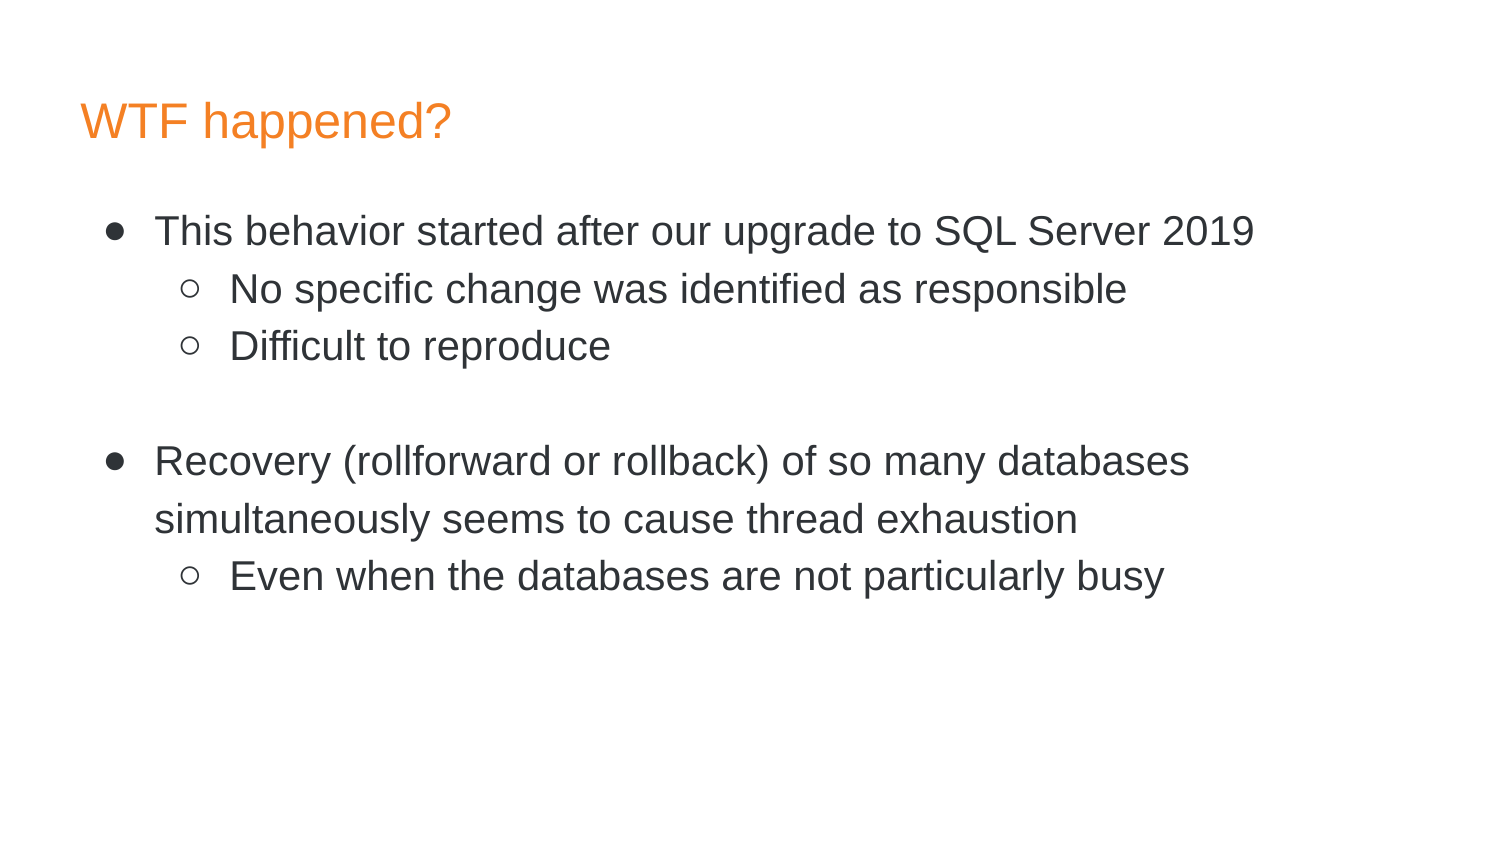

# WTF happened?
This behavior started after our upgrade to SQL Server 2019
No specific change was identified as responsible
Difficult to reproduce

Recovery (rollforward or rollback) of so many databases simultaneously seems to cause thread exhaustion
Even when the databases are not particularly busy